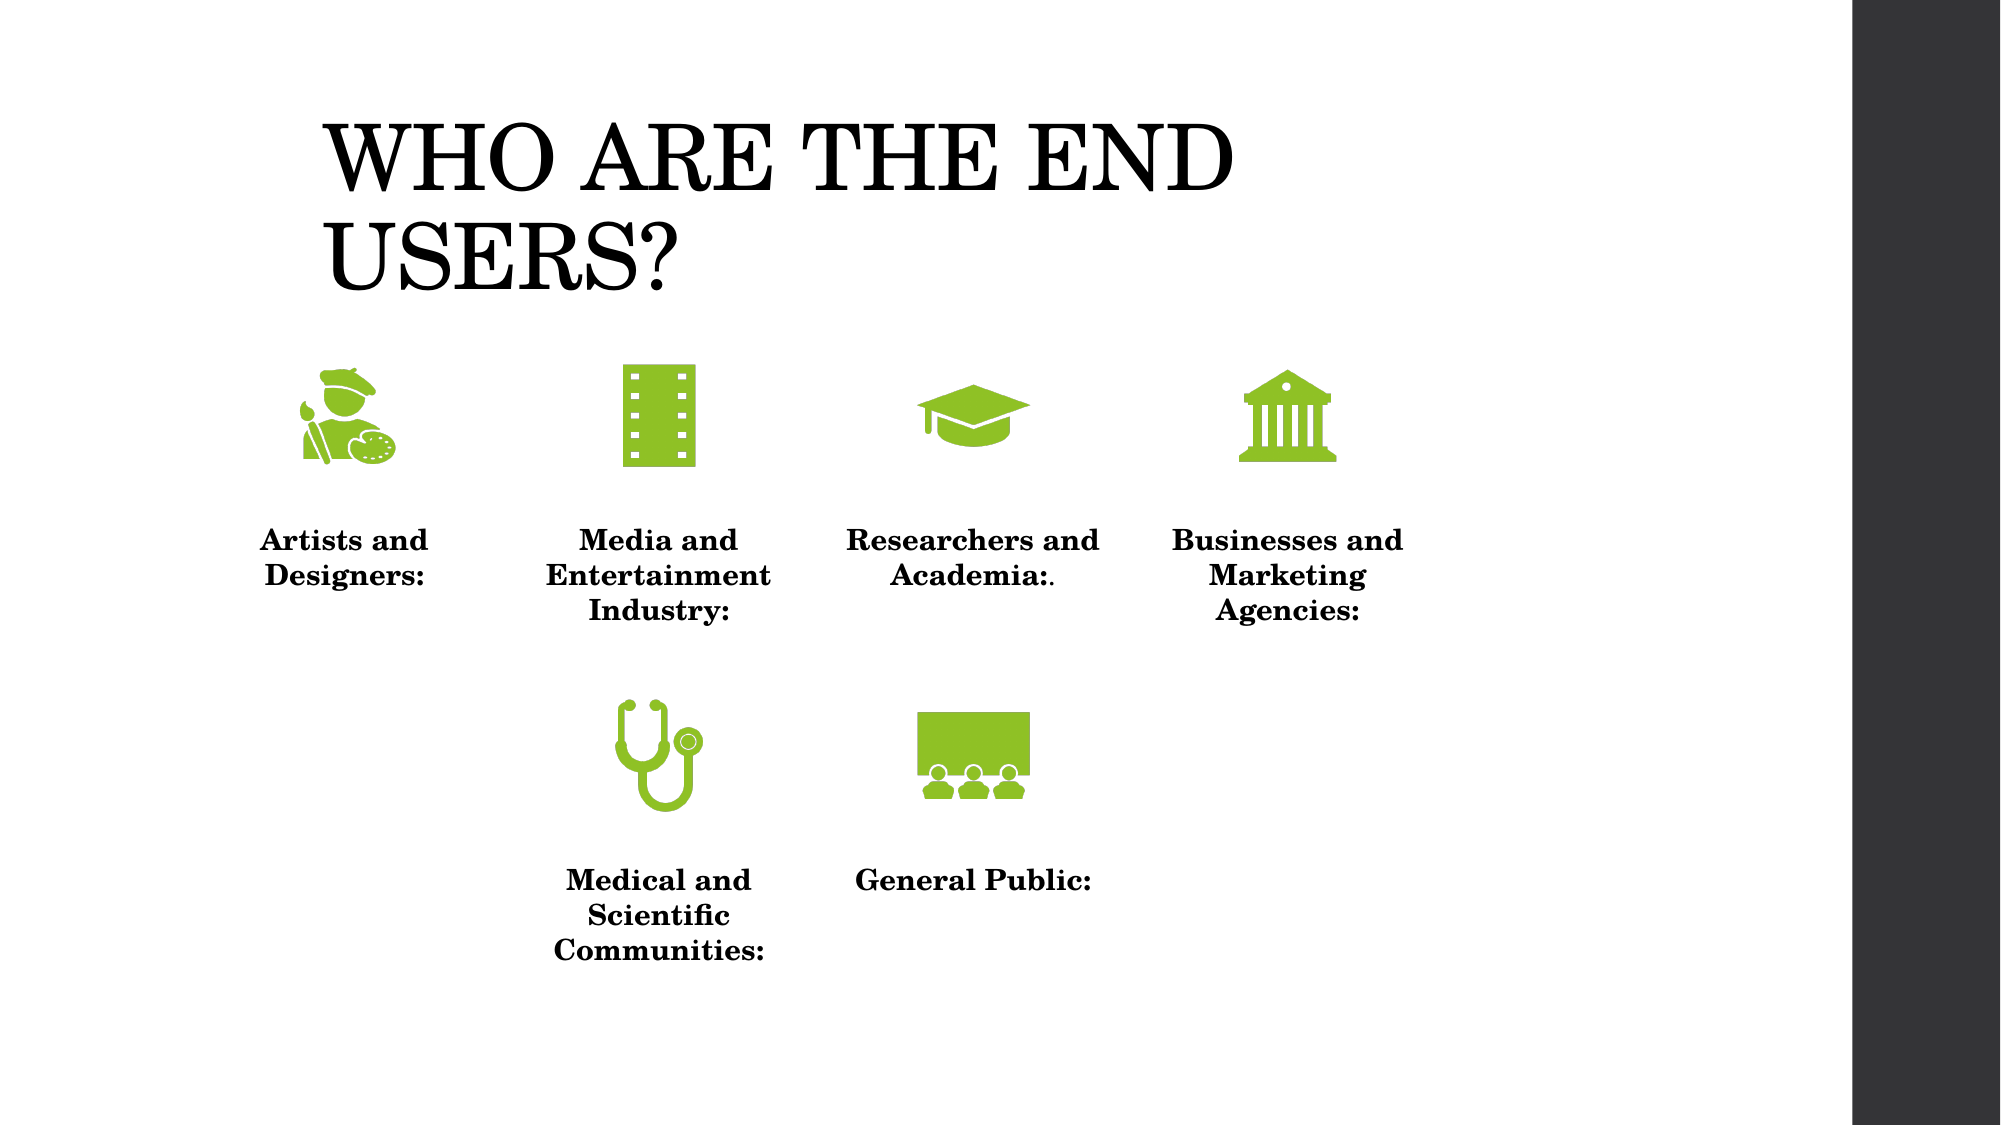

# WHO ARE THE END USERS?
Artists and Designers:
Media and Entertainment Industry:
Researchers and Academia:.
Businesses and Marketing Agencies:
Medical and Scientific Communities:
General Public: